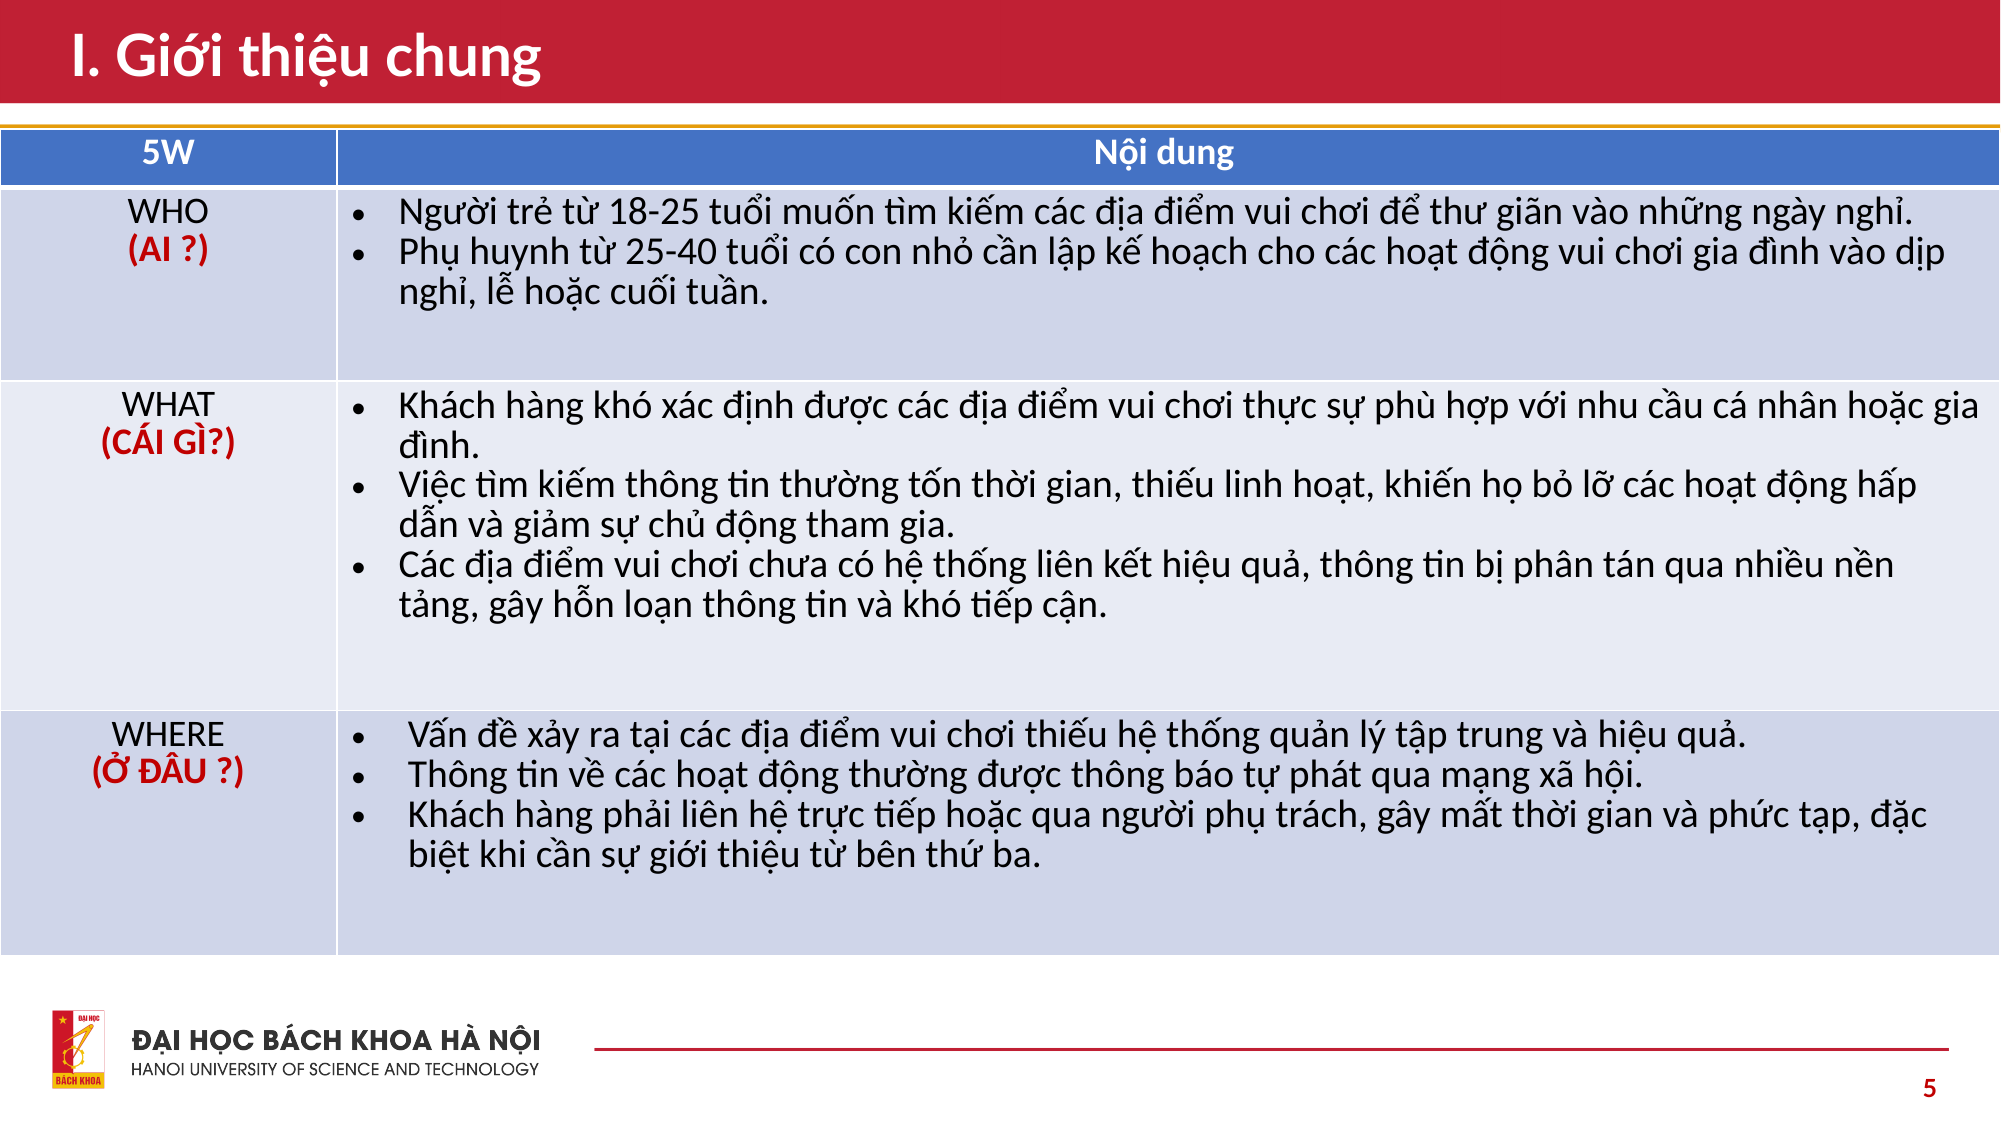

# I. Giới thiệu chung
| 5W | Nội dung |
| --- | --- |
| WHO (AI ?) | Người trẻ từ 18-25 tuổi muốn tìm kiếm các địa điểm vui chơi để thư giãn vào những ngày nghỉ. Phụ huynh từ 25-40 tuổi có con nhỏ cần lập kế hoạch cho các hoạt động vui chơi gia đình vào dịp nghỉ, lễ hoặc cuối tuần. |
| WHAT (CÁI GÌ?) | Khách hàng khó xác định được các địa điểm vui chơi thực sự phù hợp với nhu cầu cá nhân hoặc gia đình. Việc tìm kiếm thông tin thường tốn thời gian, thiếu linh hoạt, khiến họ bỏ lỡ các hoạt động hấp dẫn và giảm sự chủ động tham gia. Các địa điểm vui chơi chưa có hệ thống liên kết hiệu quả, thông tin bị phân tán qua nhiều nền tảng, gây hỗn loạn thông tin và khó tiếp cận. |
| WHERE (Ở ĐÂU ?) | Vấn đề xảy ra tại các địa điểm vui chơi thiếu hệ thống quản lý tập trung và hiệu quả. Thông tin về các hoạt động thường được thông báo tự phát qua mạng xã hội. Khách hàng phải liên hệ trực tiếp hoặc qua người phụ trách, gây mất thời gian và phức tạp, đặc biệt khi cần sự giới thiệu từ bên thứ ba. |
5